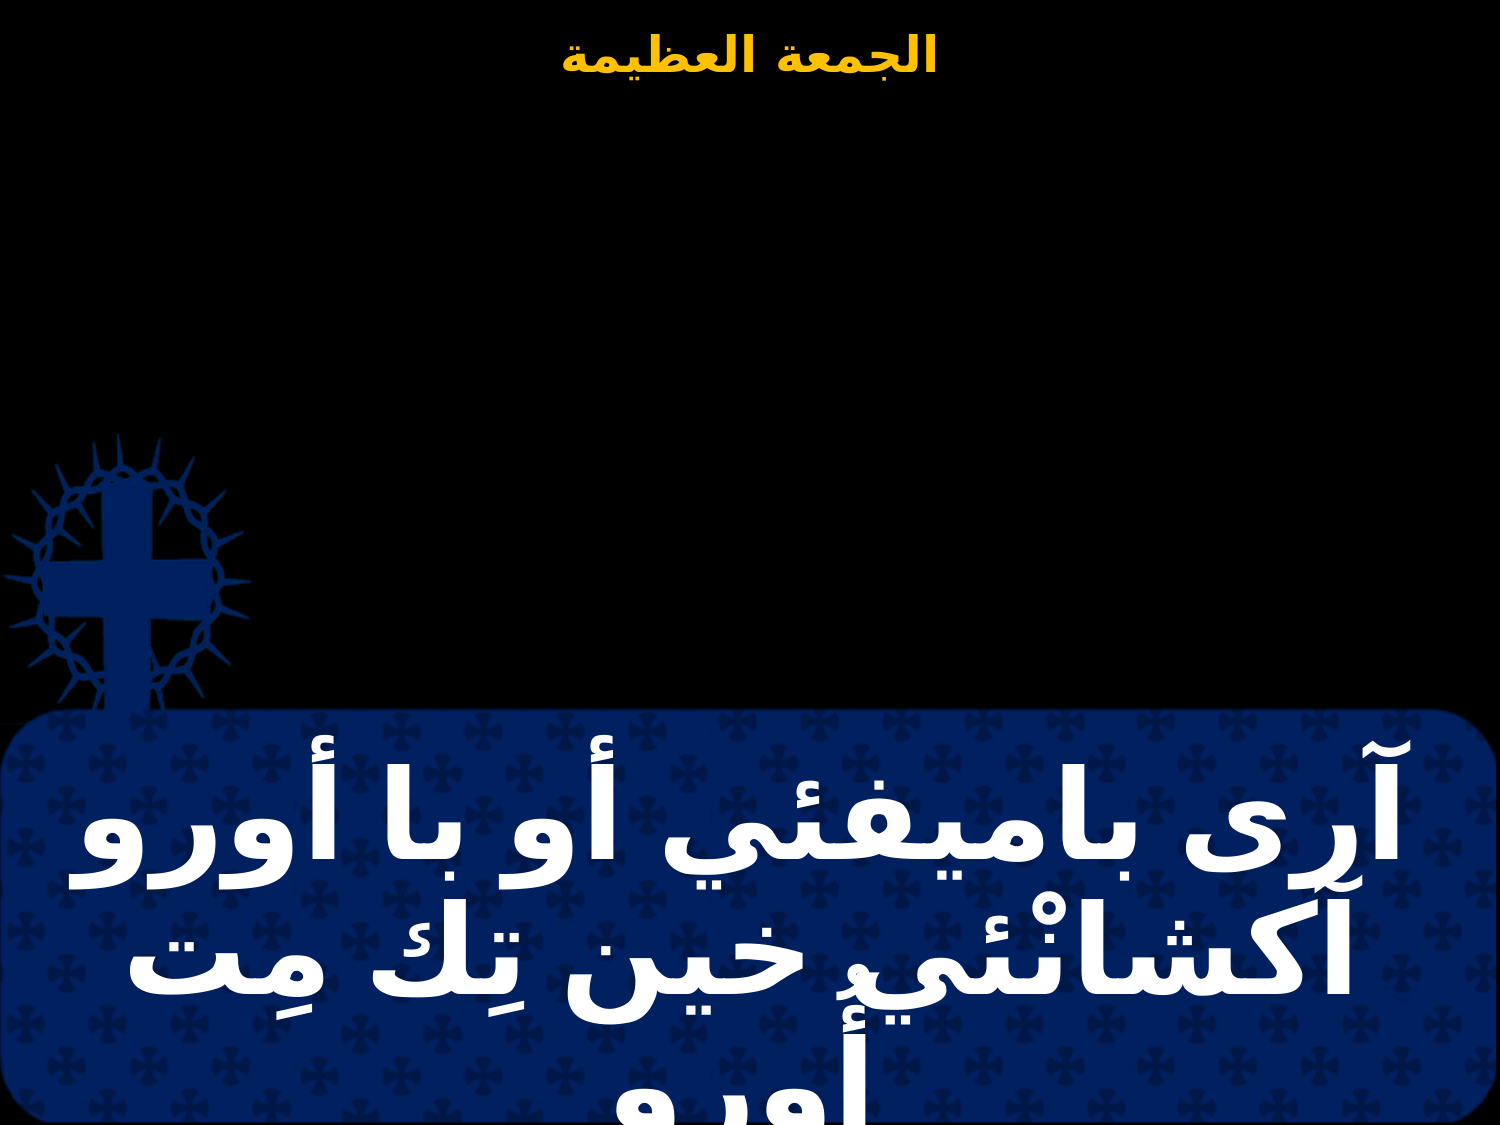

# آرى باميفئي أو با أورو آكشانْئي خين تِك مِت أُورو